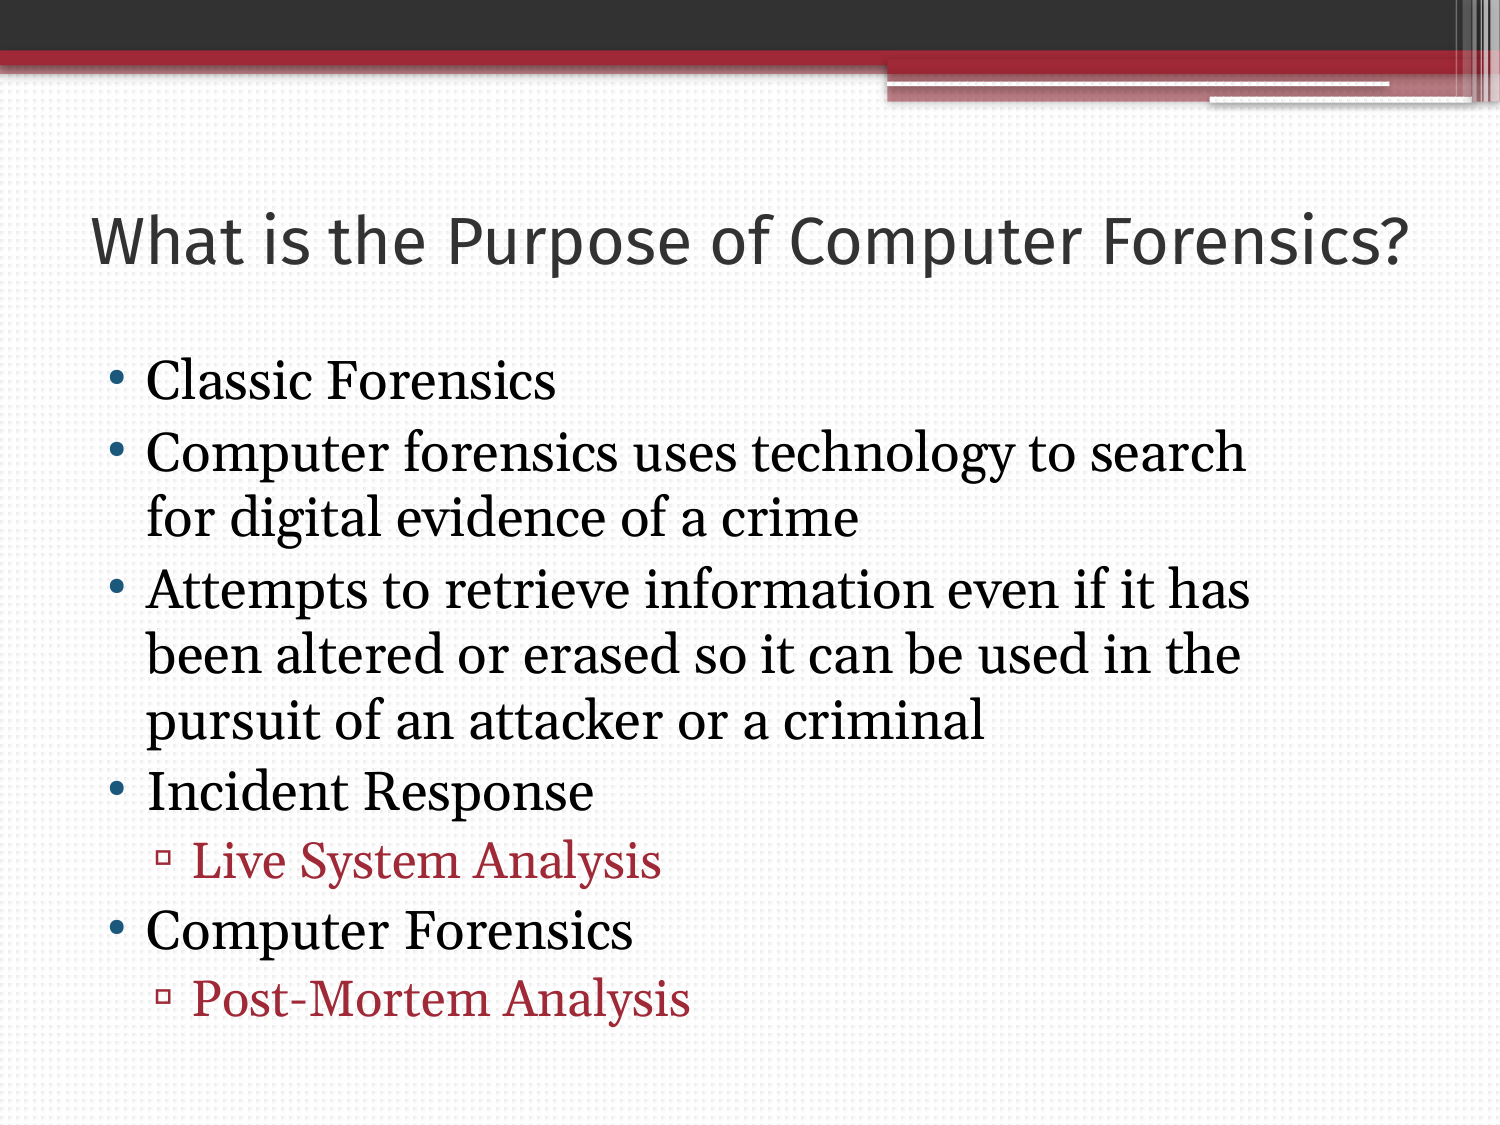

# What is the Purpose of Computer Forensics?
Classic Forensics
Computer forensics uses technology to search for digital evidence of a crime
Attempts to retrieve information even if it has been altered or erased so it can be used in the pursuit of an attacker or a criminal
Incident Response
Live System Analysis
Computer Forensics
Post-Mortem Analysis